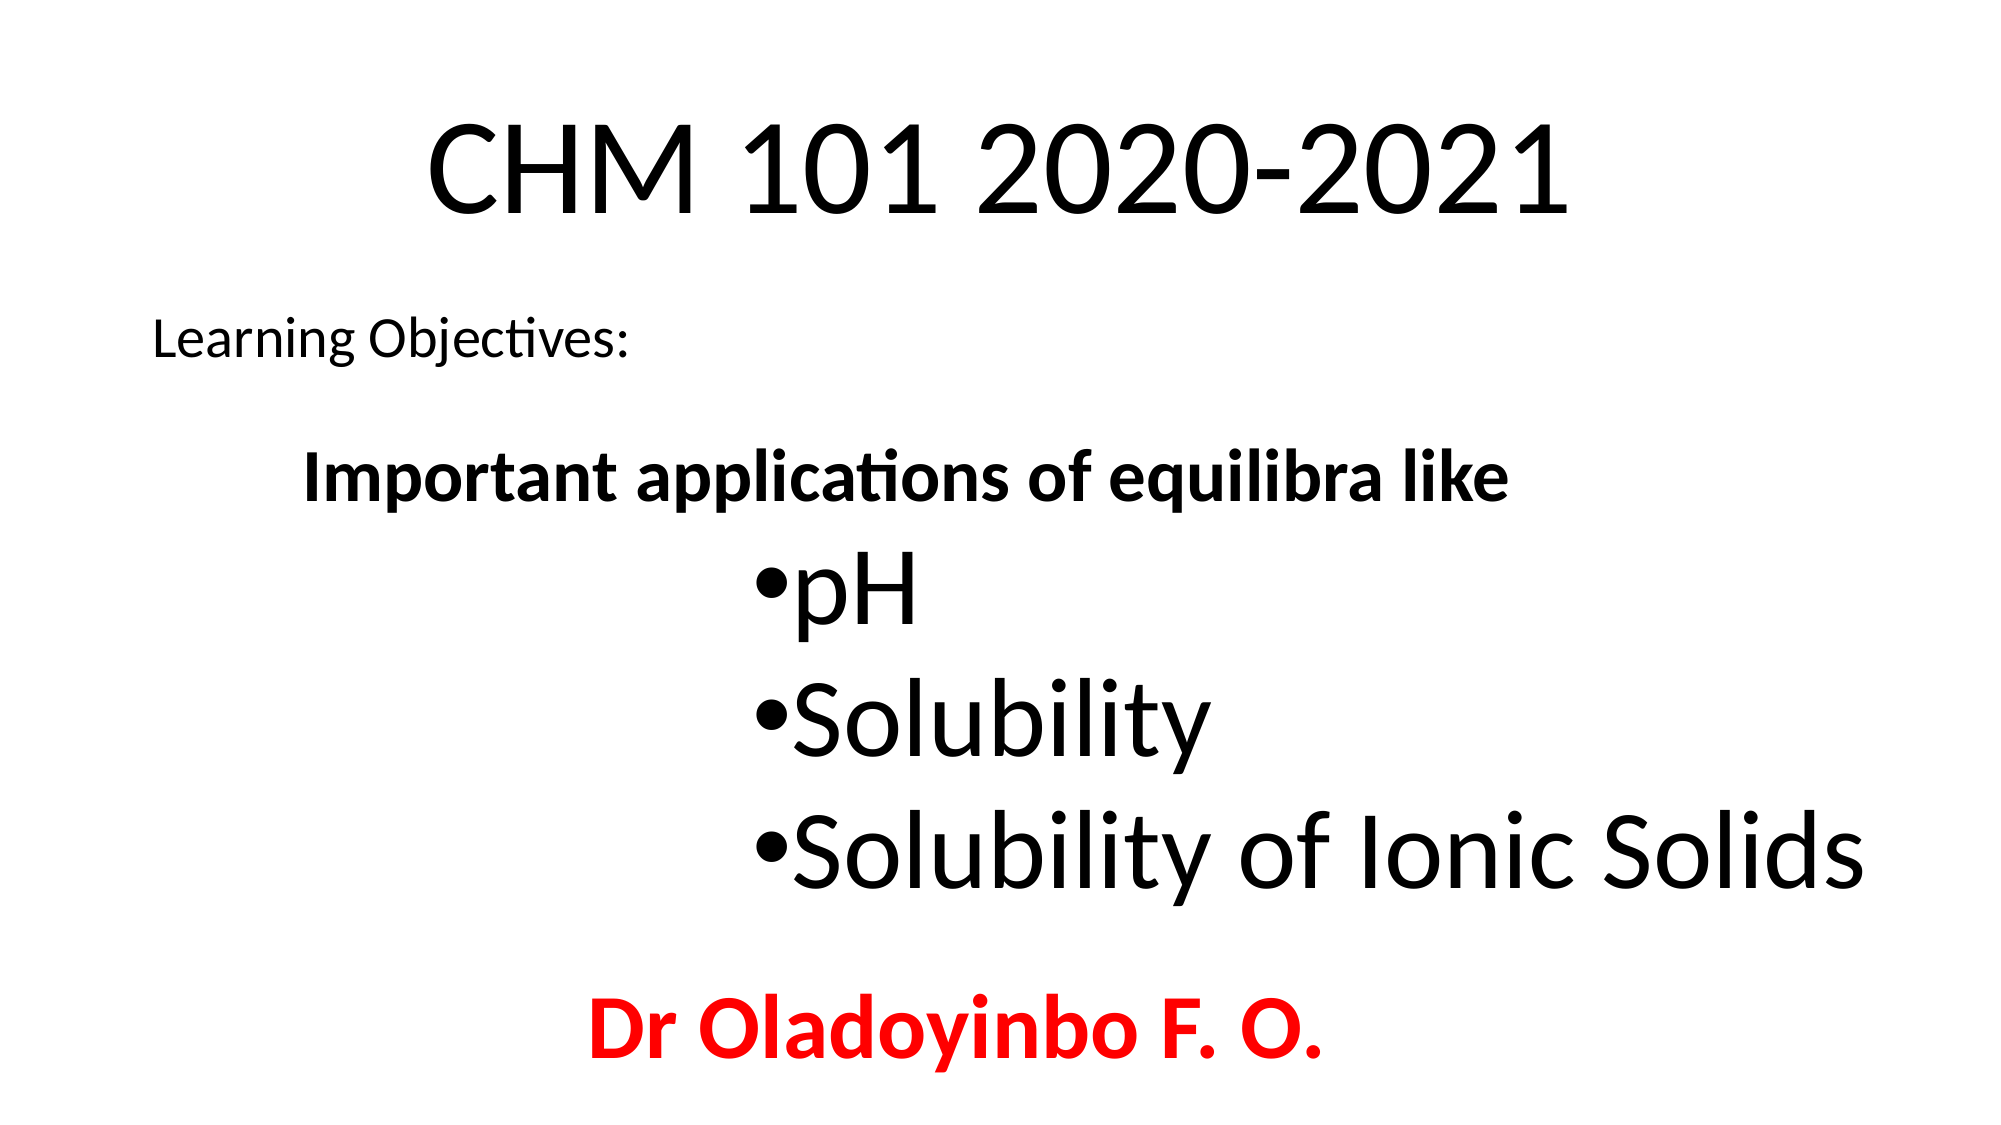

# CHM 101 2020-2021
Learning Objectives:

	Important applications of equilibra like
pH
Solubility
Solubility of Ionic Solids
Dr Oladoyinbo F. O.